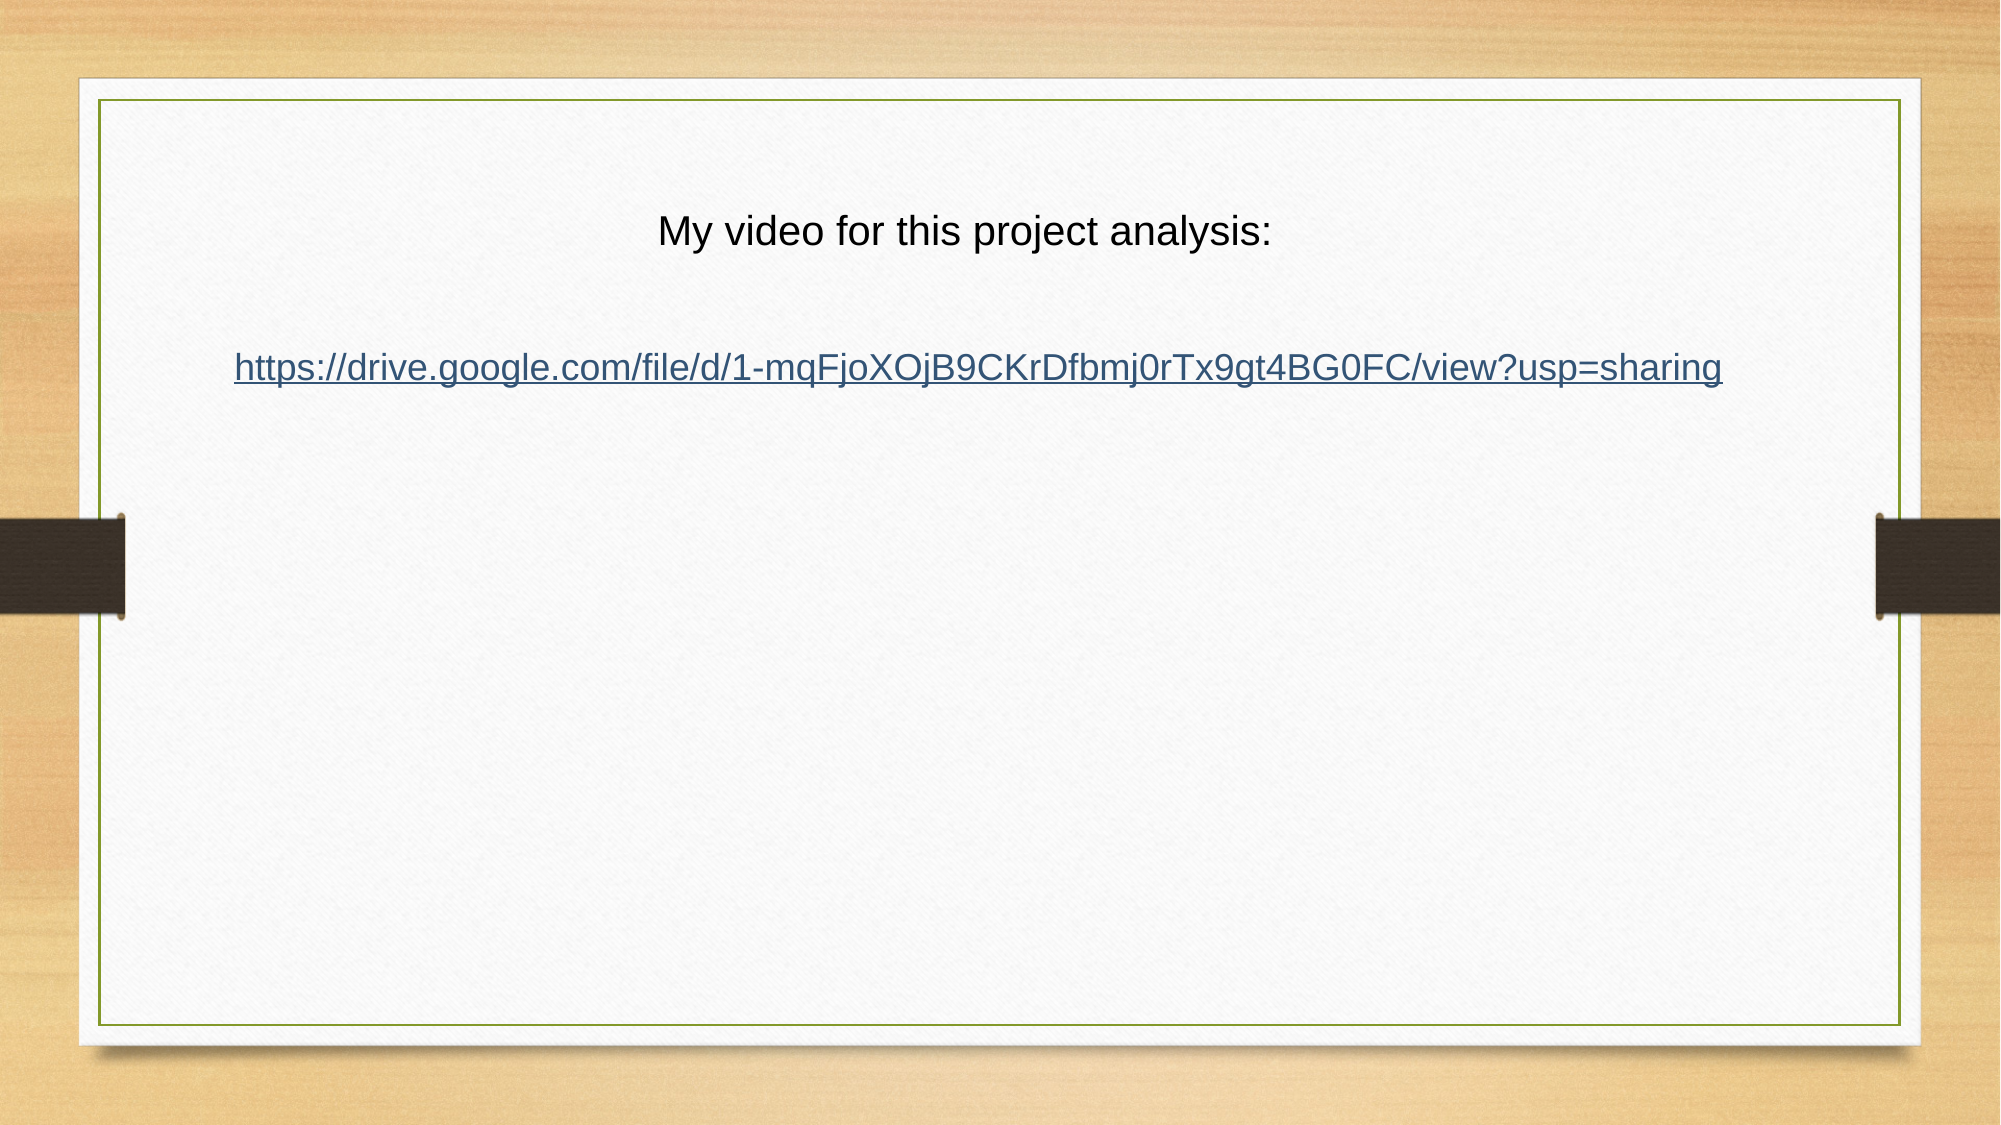

My video for this project analysis:
https://drive.google.com/file/d/1-mqFjoXOjB9CKrDfbmj0rTx9gt4BG0FC/view?usp=sharing